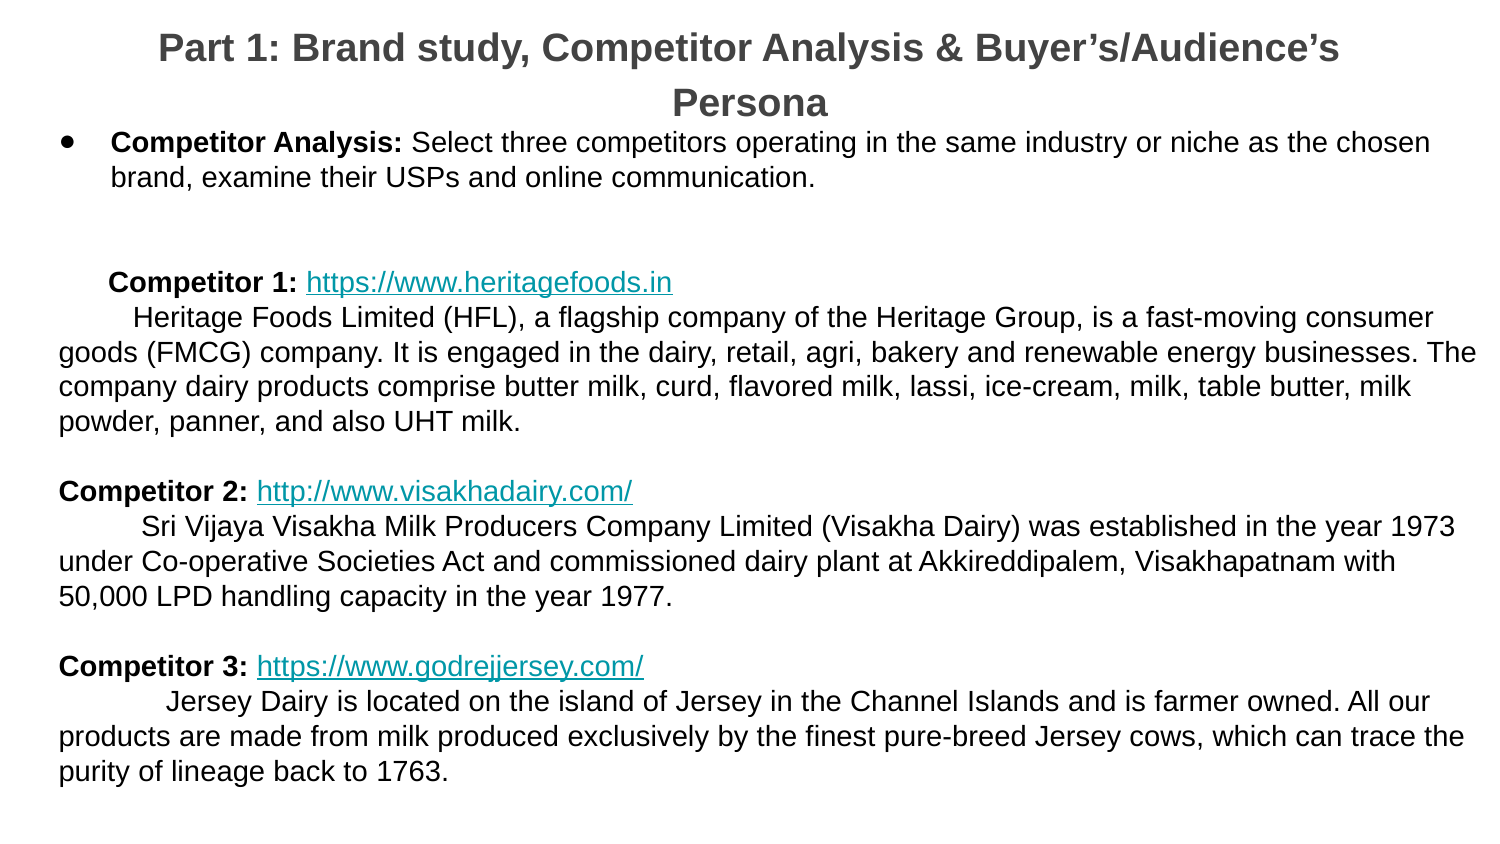

Part 1: Brand study, Competitor Analysis & Buyer’s/Audience’s Persona

Competitor Analysis: Select three competitors operating in the same industry or niche as the chosen brand, examine their USPs and online communication.

      Competitor 1: https://www.heritagefoods.in
         Heritage Foods Limited (HFL), a flagship company of the Heritage Group, is a fast-moving consumer goods (FMCG) company. It is engaged in the dairy, retail, agri, bakery and renewable energy businesses. The company dairy products comprise butter milk, curd, flavored milk, lassi, ice-cream, milk, table butter, milk powder, panner, and also UHT milk.

Competitor 2: http://www.visakhadairy.com/
          Sri Vijaya Visakha Milk Producers Company Limited (Visakha Dairy) was established in the year 1973 under Co-operative Societies Act and commissioned dairy plant at Akkireddipalem, Visakhapatnam with 50,000 LPD handling capacity in the year 1977.

Competitor 3: https://www.godrejjersey.com/
             Jersey Dairy is located on the island of Jersey in the Channel Islands and is farmer owned. All our products are made from milk produced exclusively by the finest pure-breed Jersey cows, which can trace the purity of lineage back to 1763.